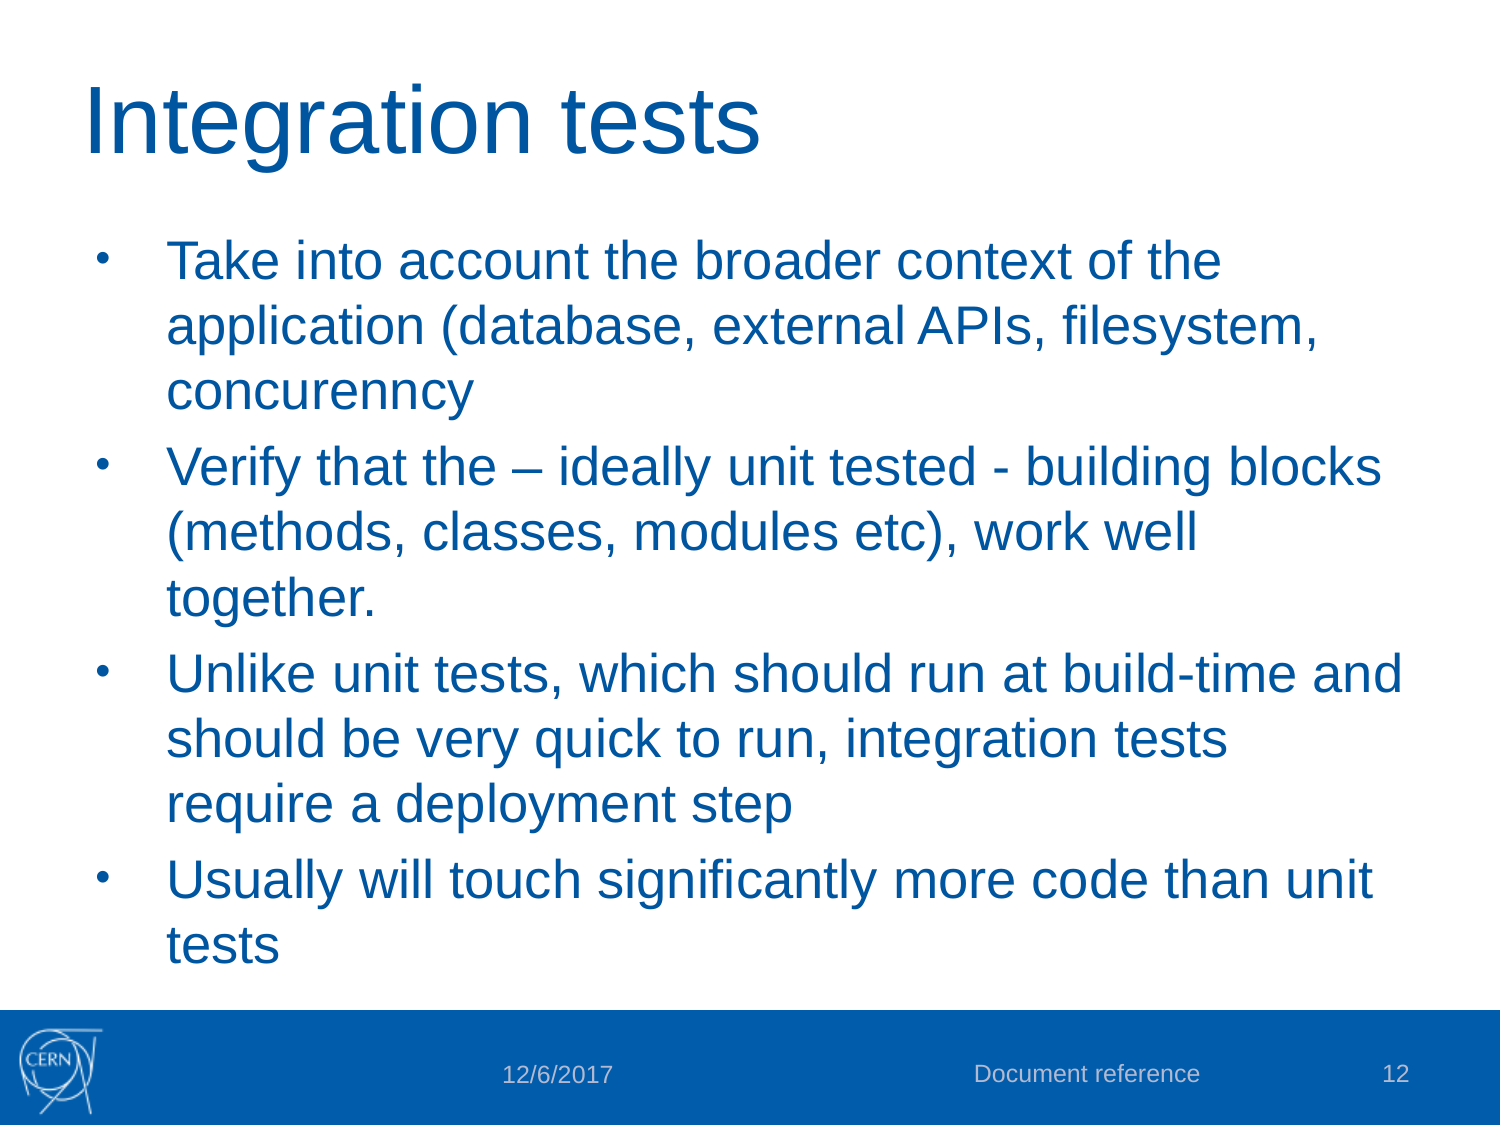

# Integration tests
Take into account the broader context of the application (database, external APIs, filesystem, concurenncy
Verify that the – ideally unit tested - building blocks (methods, classes, modules etc), work well together.
Unlike unit tests, which should run at build-time and should be very quick to run, integration tests require a deployment step
Usually will touch significantly more code than unit tests

Document reference
12
12/6/2017